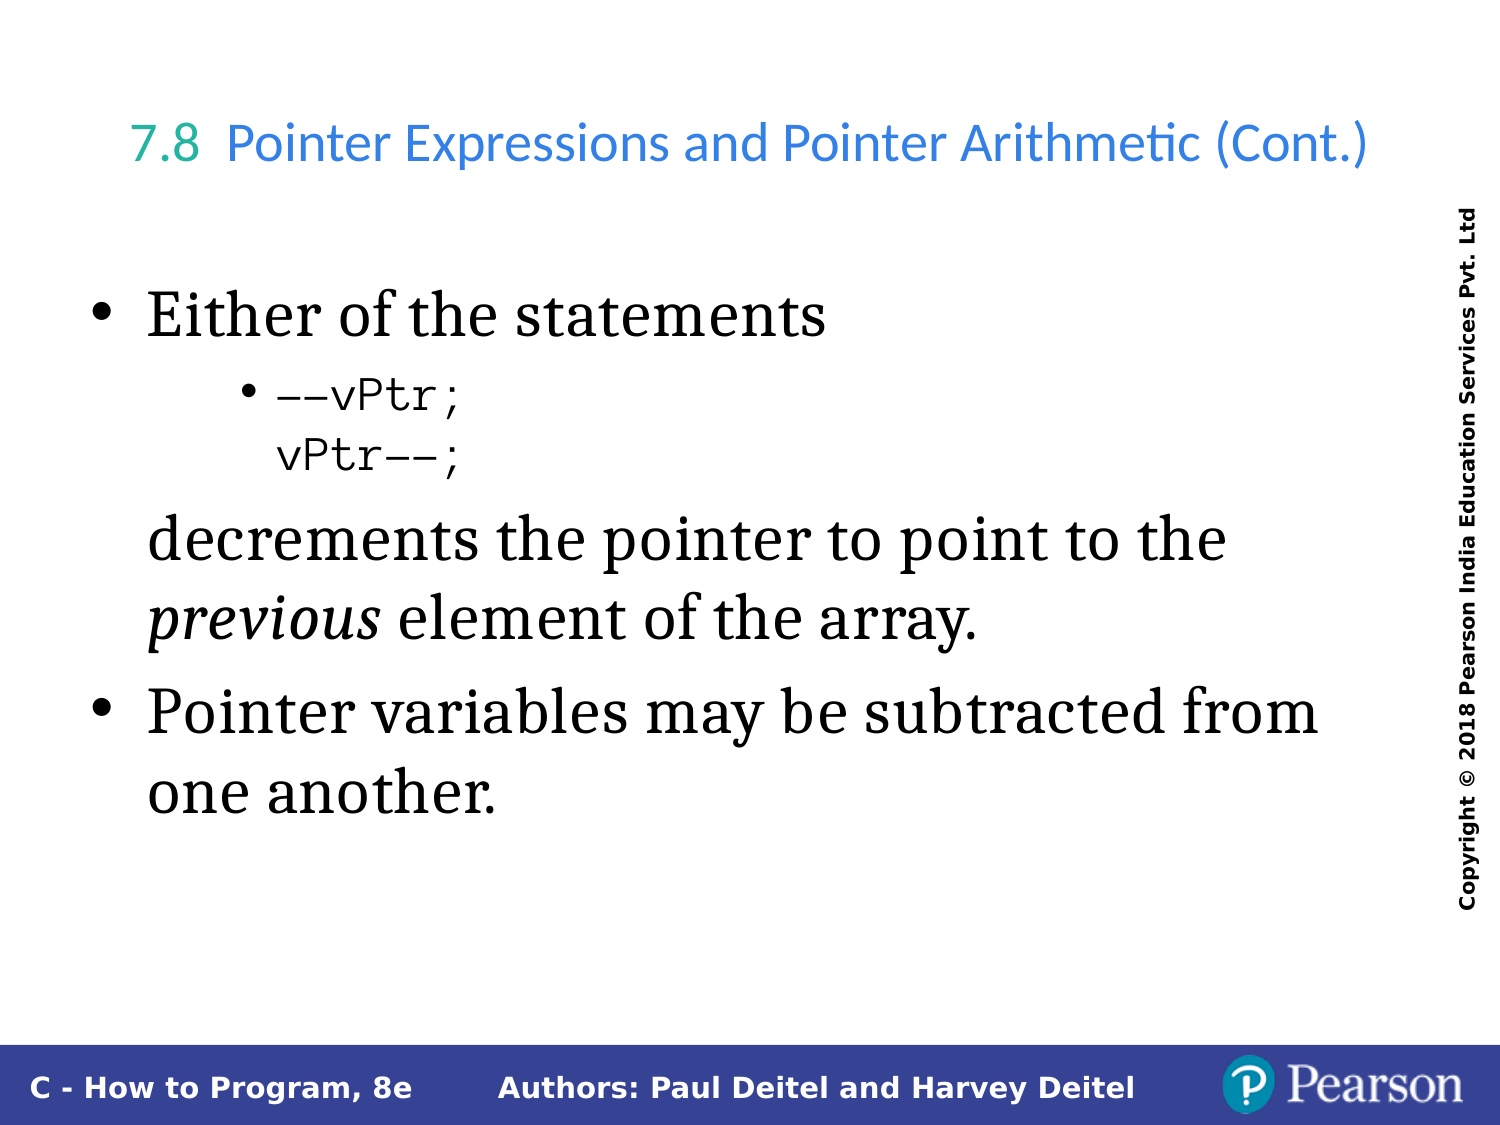

# 7.8  Pointer Expressions and Pointer Arithmetic (Cont.)
Either of the statements
--vPtr;
vPtr--;
	decrements the pointer to point to the previous element of the array.
Pointer variables may be subtracted from one another.